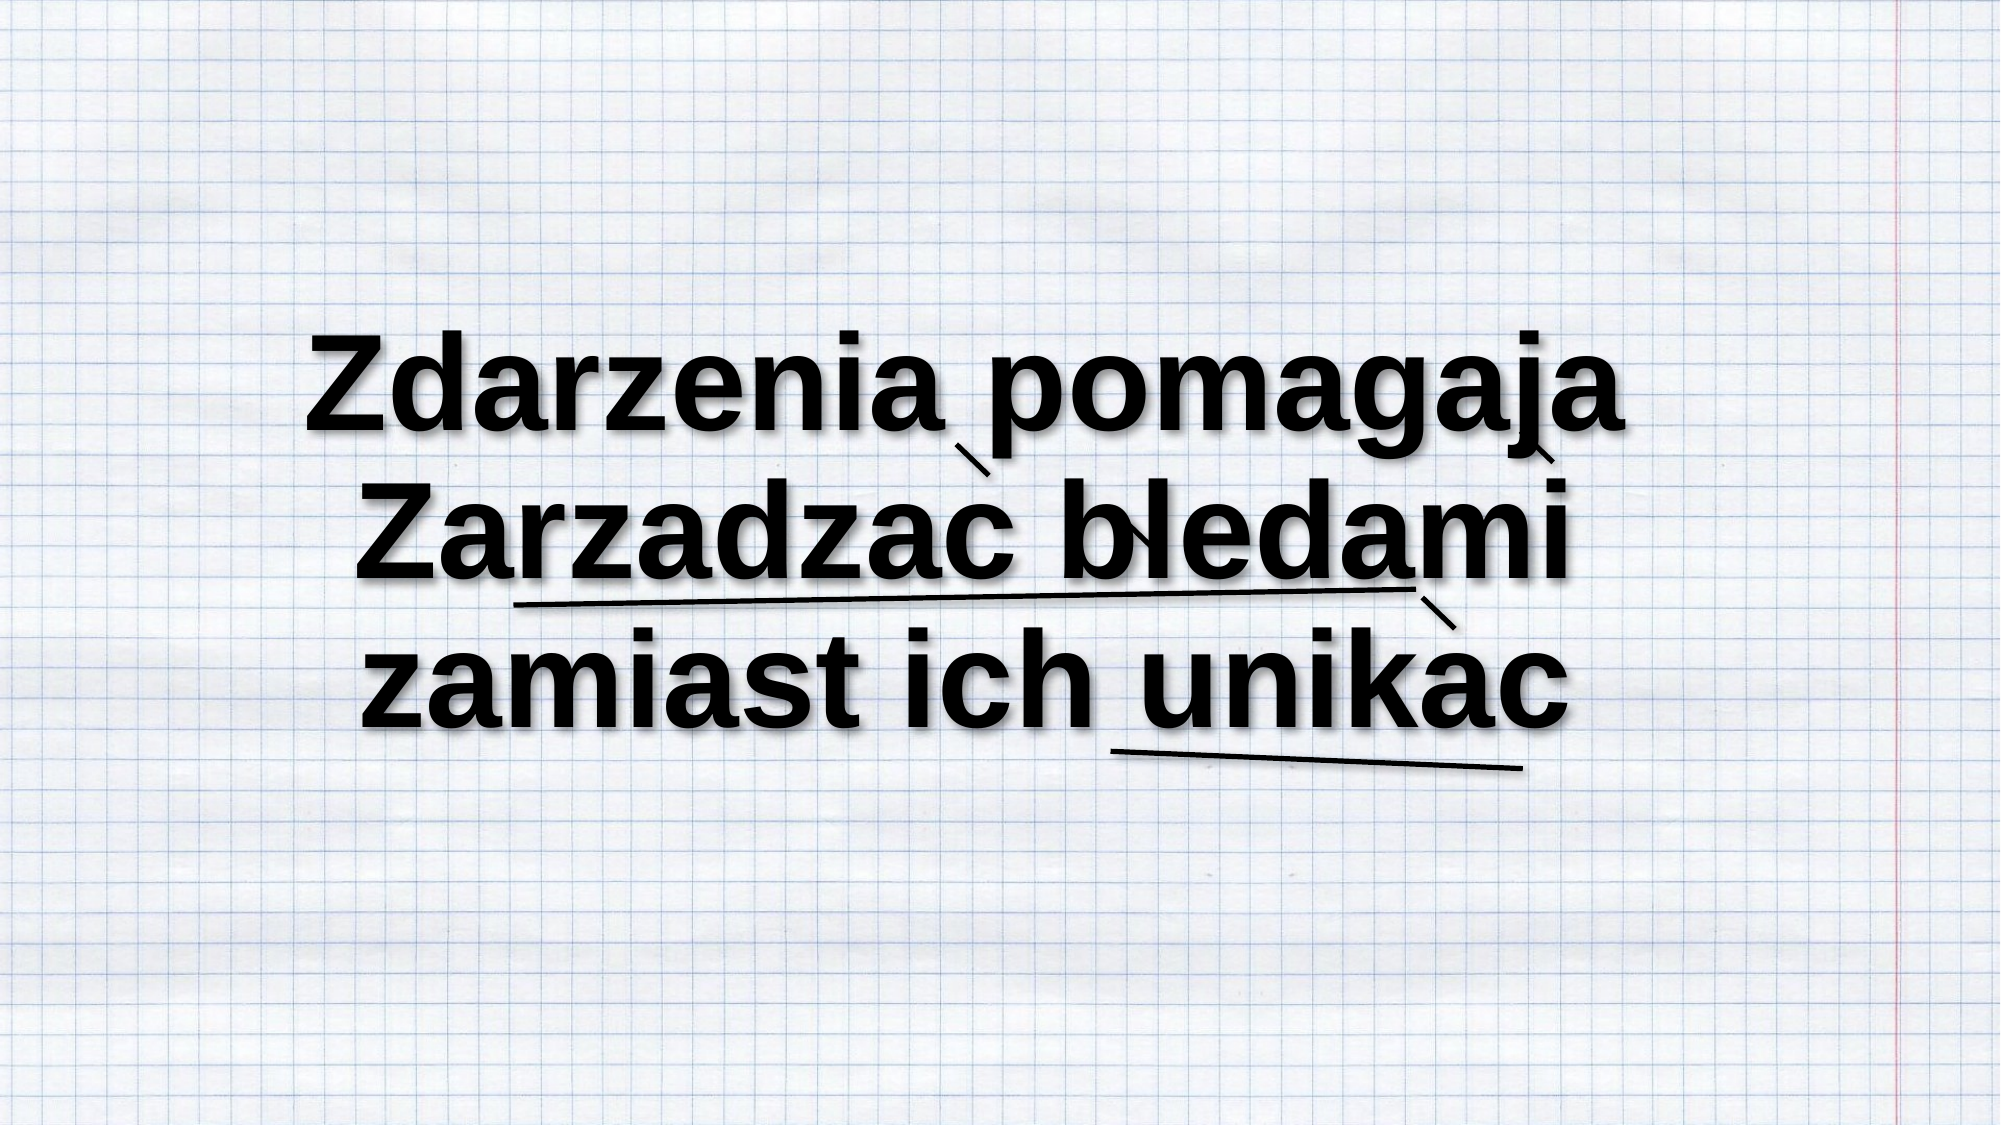

# Zdarzenia pomagaja Zarzadzac bledami zamiast ich unikac